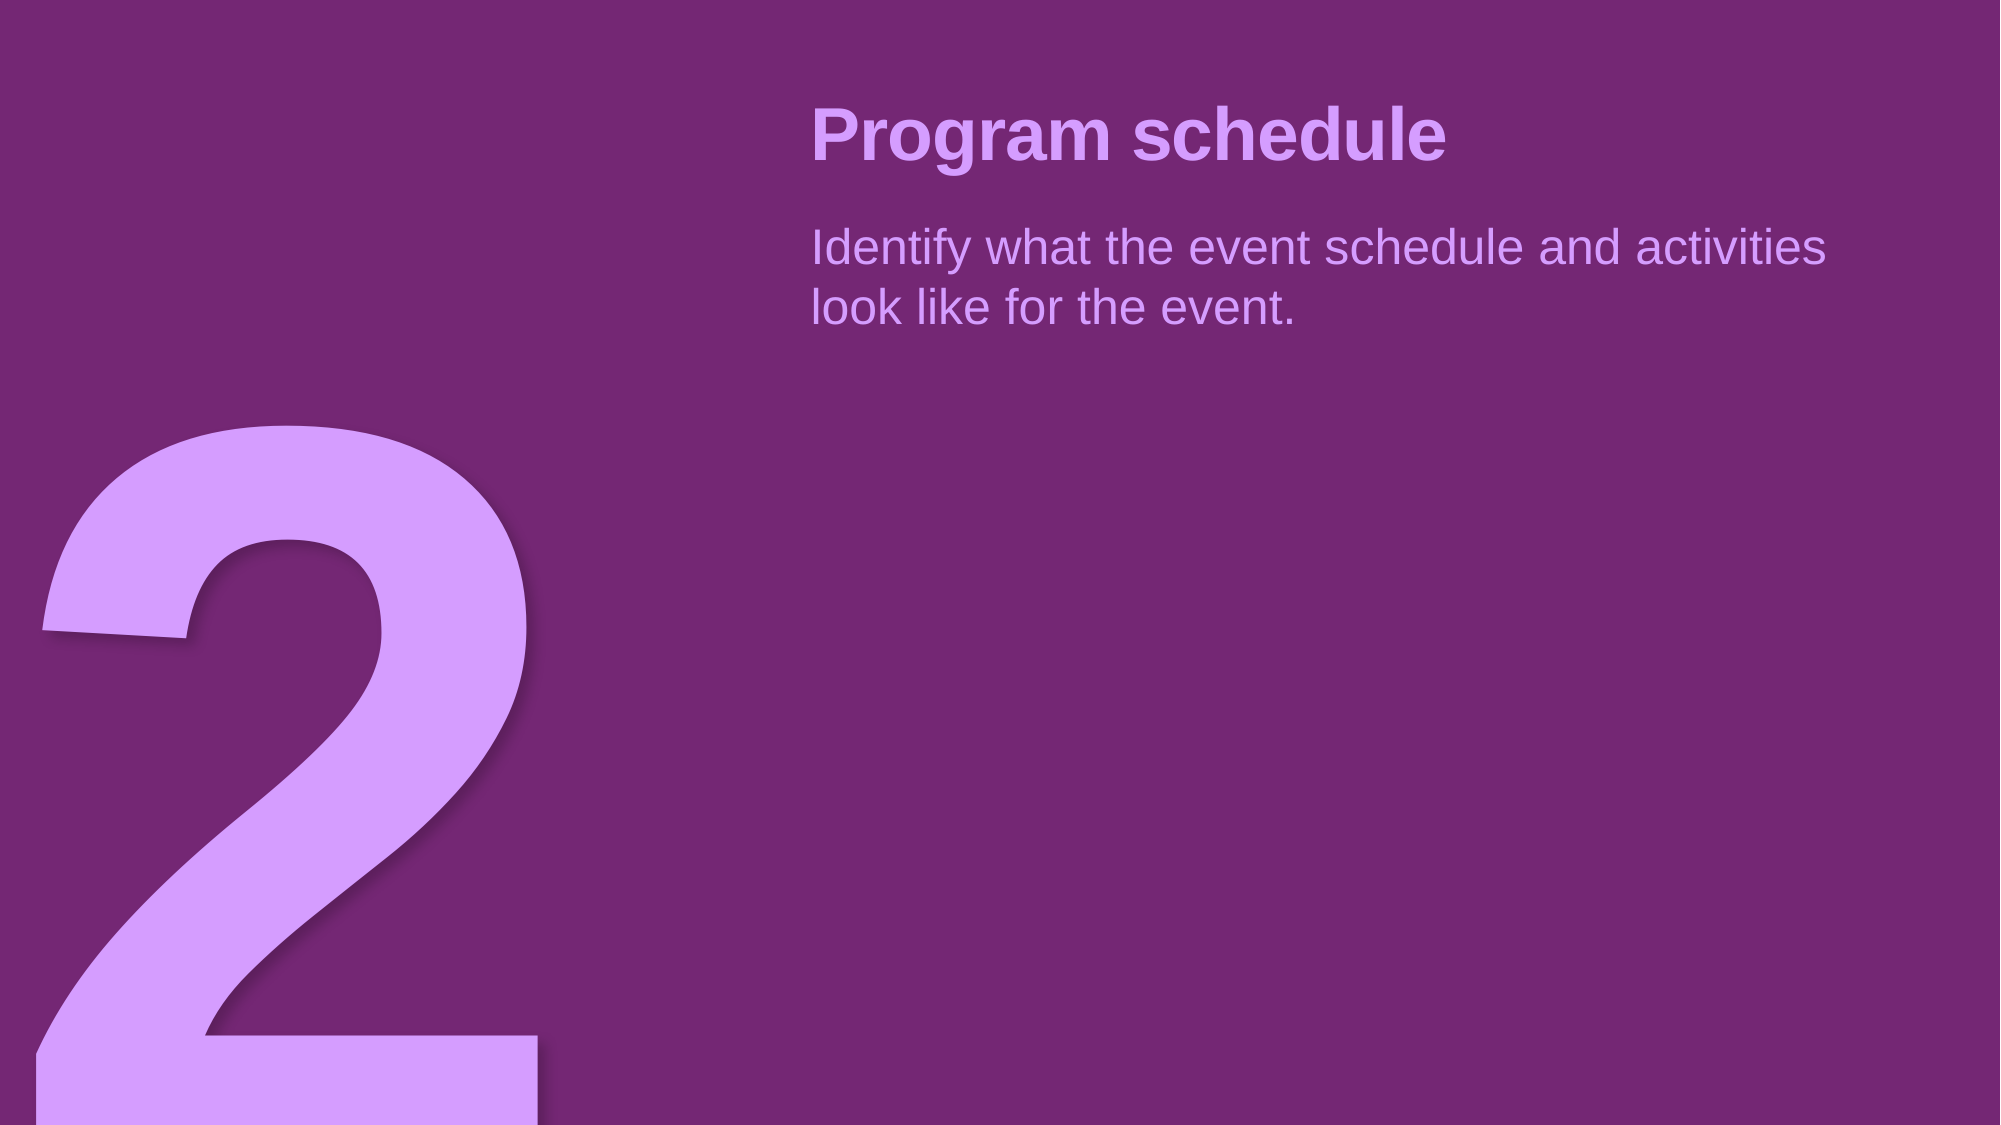

# Program schedule
Identify what the event schedule and activities look like for the event.